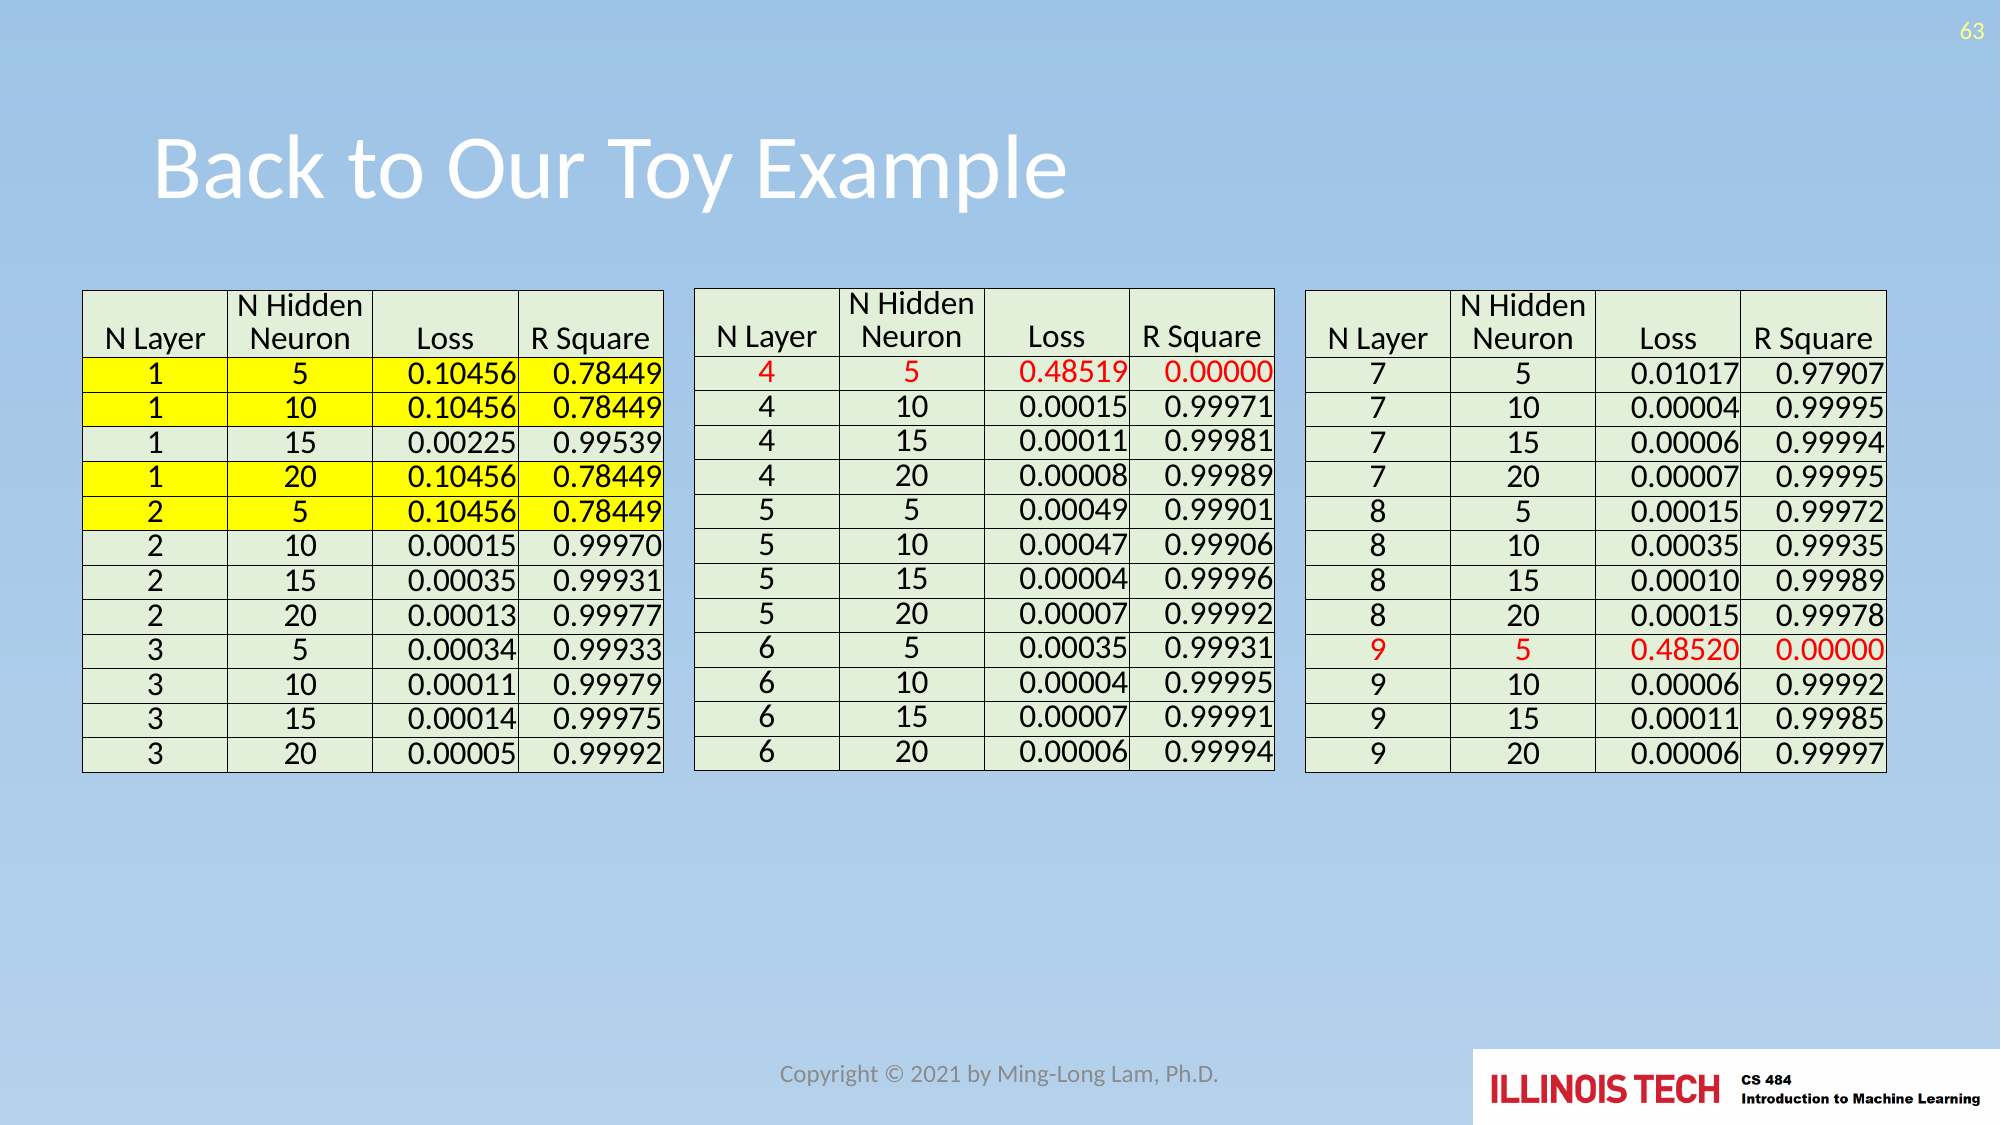

63
# Back to Our Toy Example
| N Layer | N Hidden Neuron | Loss | R Square |
| --- | --- | --- | --- |
| 4 | 5 | 0.48519 | 0.00000 |
| 4 | 10 | 0.00015 | 0.99971 |
| 4 | 15 | 0.00011 | 0.99981 |
| 4 | 20 | 0.00008 | 0.99989 |
| 5 | 5 | 0.00049 | 0.99901 |
| 5 | 10 | 0.00047 | 0.99906 |
| 5 | 15 | 0.00004 | 0.99996 |
| 5 | 20 | 0.00007 | 0.99992 |
| 6 | 5 | 0.00035 | 0.99931 |
| 6 | 10 | 0.00004 | 0.99995 |
| 6 | 15 | 0.00007 | 0.99991 |
| 6 | 20 | 0.00006 | 0.99994 |
| N Layer | N Hidden Neuron | Loss | R Square |
| --- | --- | --- | --- |
| 1 | 5 | 0.10456 | 0.78449 |
| 1 | 10 | 0.10456 | 0.78449 |
| 1 | 15 | 0.00225 | 0.99539 |
| 1 | 20 | 0.10456 | 0.78449 |
| 2 | 5 | 0.10456 | 0.78449 |
| 2 | 10 | 0.00015 | 0.99970 |
| 2 | 15 | 0.00035 | 0.99931 |
| 2 | 20 | 0.00013 | 0.99977 |
| 3 | 5 | 0.00034 | 0.99933 |
| 3 | 10 | 0.00011 | 0.99979 |
| 3 | 15 | 0.00014 | 0.99975 |
| 3 | 20 | 0.00005 | 0.99992 |
| N Layer | N Hidden Neuron | Loss | R Square |
| --- | --- | --- | --- |
| 7 | 5 | 0.01017 | 0.97907 |
| 7 | 10 | 0.00004 | 0.99995 |
| 7 | 15 | 0.00006 | 0.99994 |
| 7 | 20 | 0.00007 | 0.99995 |
| 8 | 5 | 0.00015 | 0.99972 |
| 8 | 10 | 0.00035 | 0.99935 |
| 8 | 15 | 0.00010 | 0.99989 |
| 8 | 20 | 0.00015 | 0.99978 |
| 9 | 5 | 0.48520 | 0.00000 |
| 9 | 10 | 0.00006 | 0.99992 |
| 9 | 15 | 0.00011 | 0.99985 |
| 9 | 20 | 0.00006 | 0.99997 |
Copyright © 2021 by Ming-Long Lam, Ph.D.